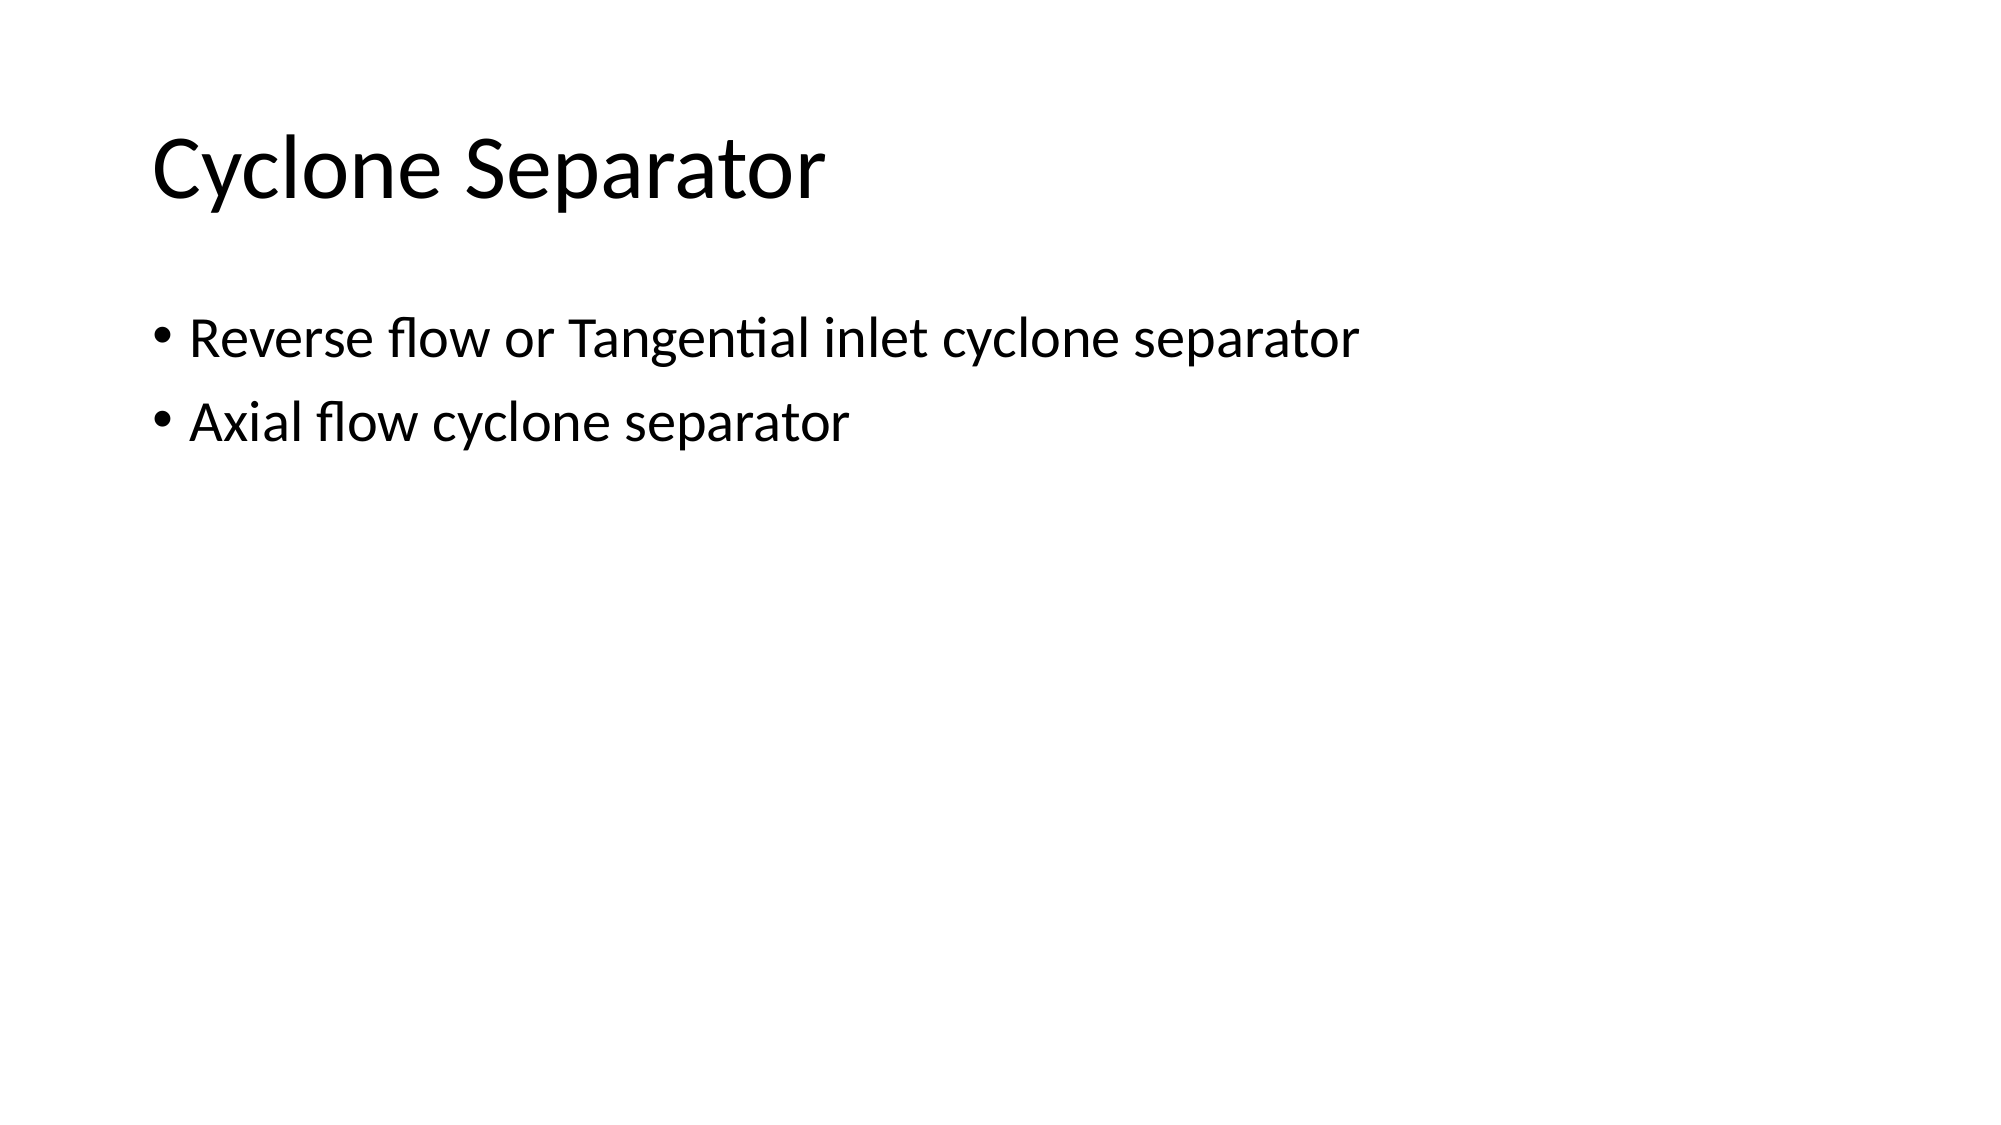

# Cyclone Separator
Reverse flow or Tangential inlet cyclone separator
Axial flow cyclone separator